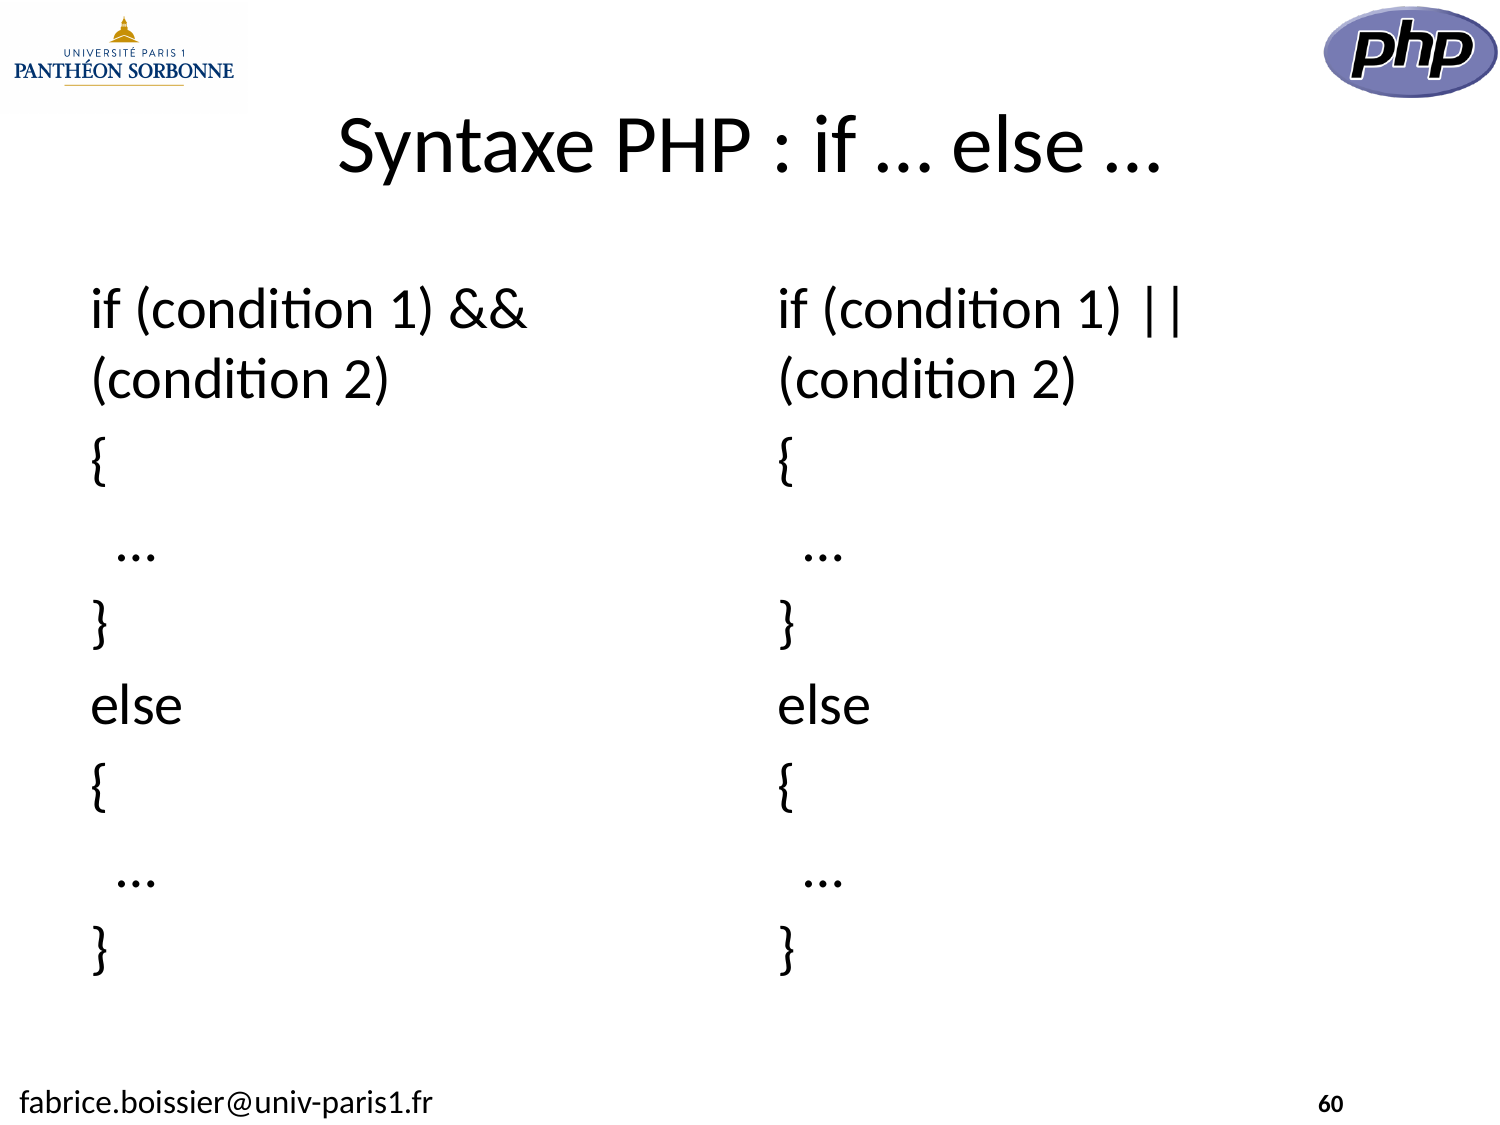

# Syntaxe PHP : if … else …
if (condition 1) && (condition 2)
{
  …
}
else
{
  …
}
if (condition 1) || (condition 2)
{
  …
}
else
{
  …
}
60